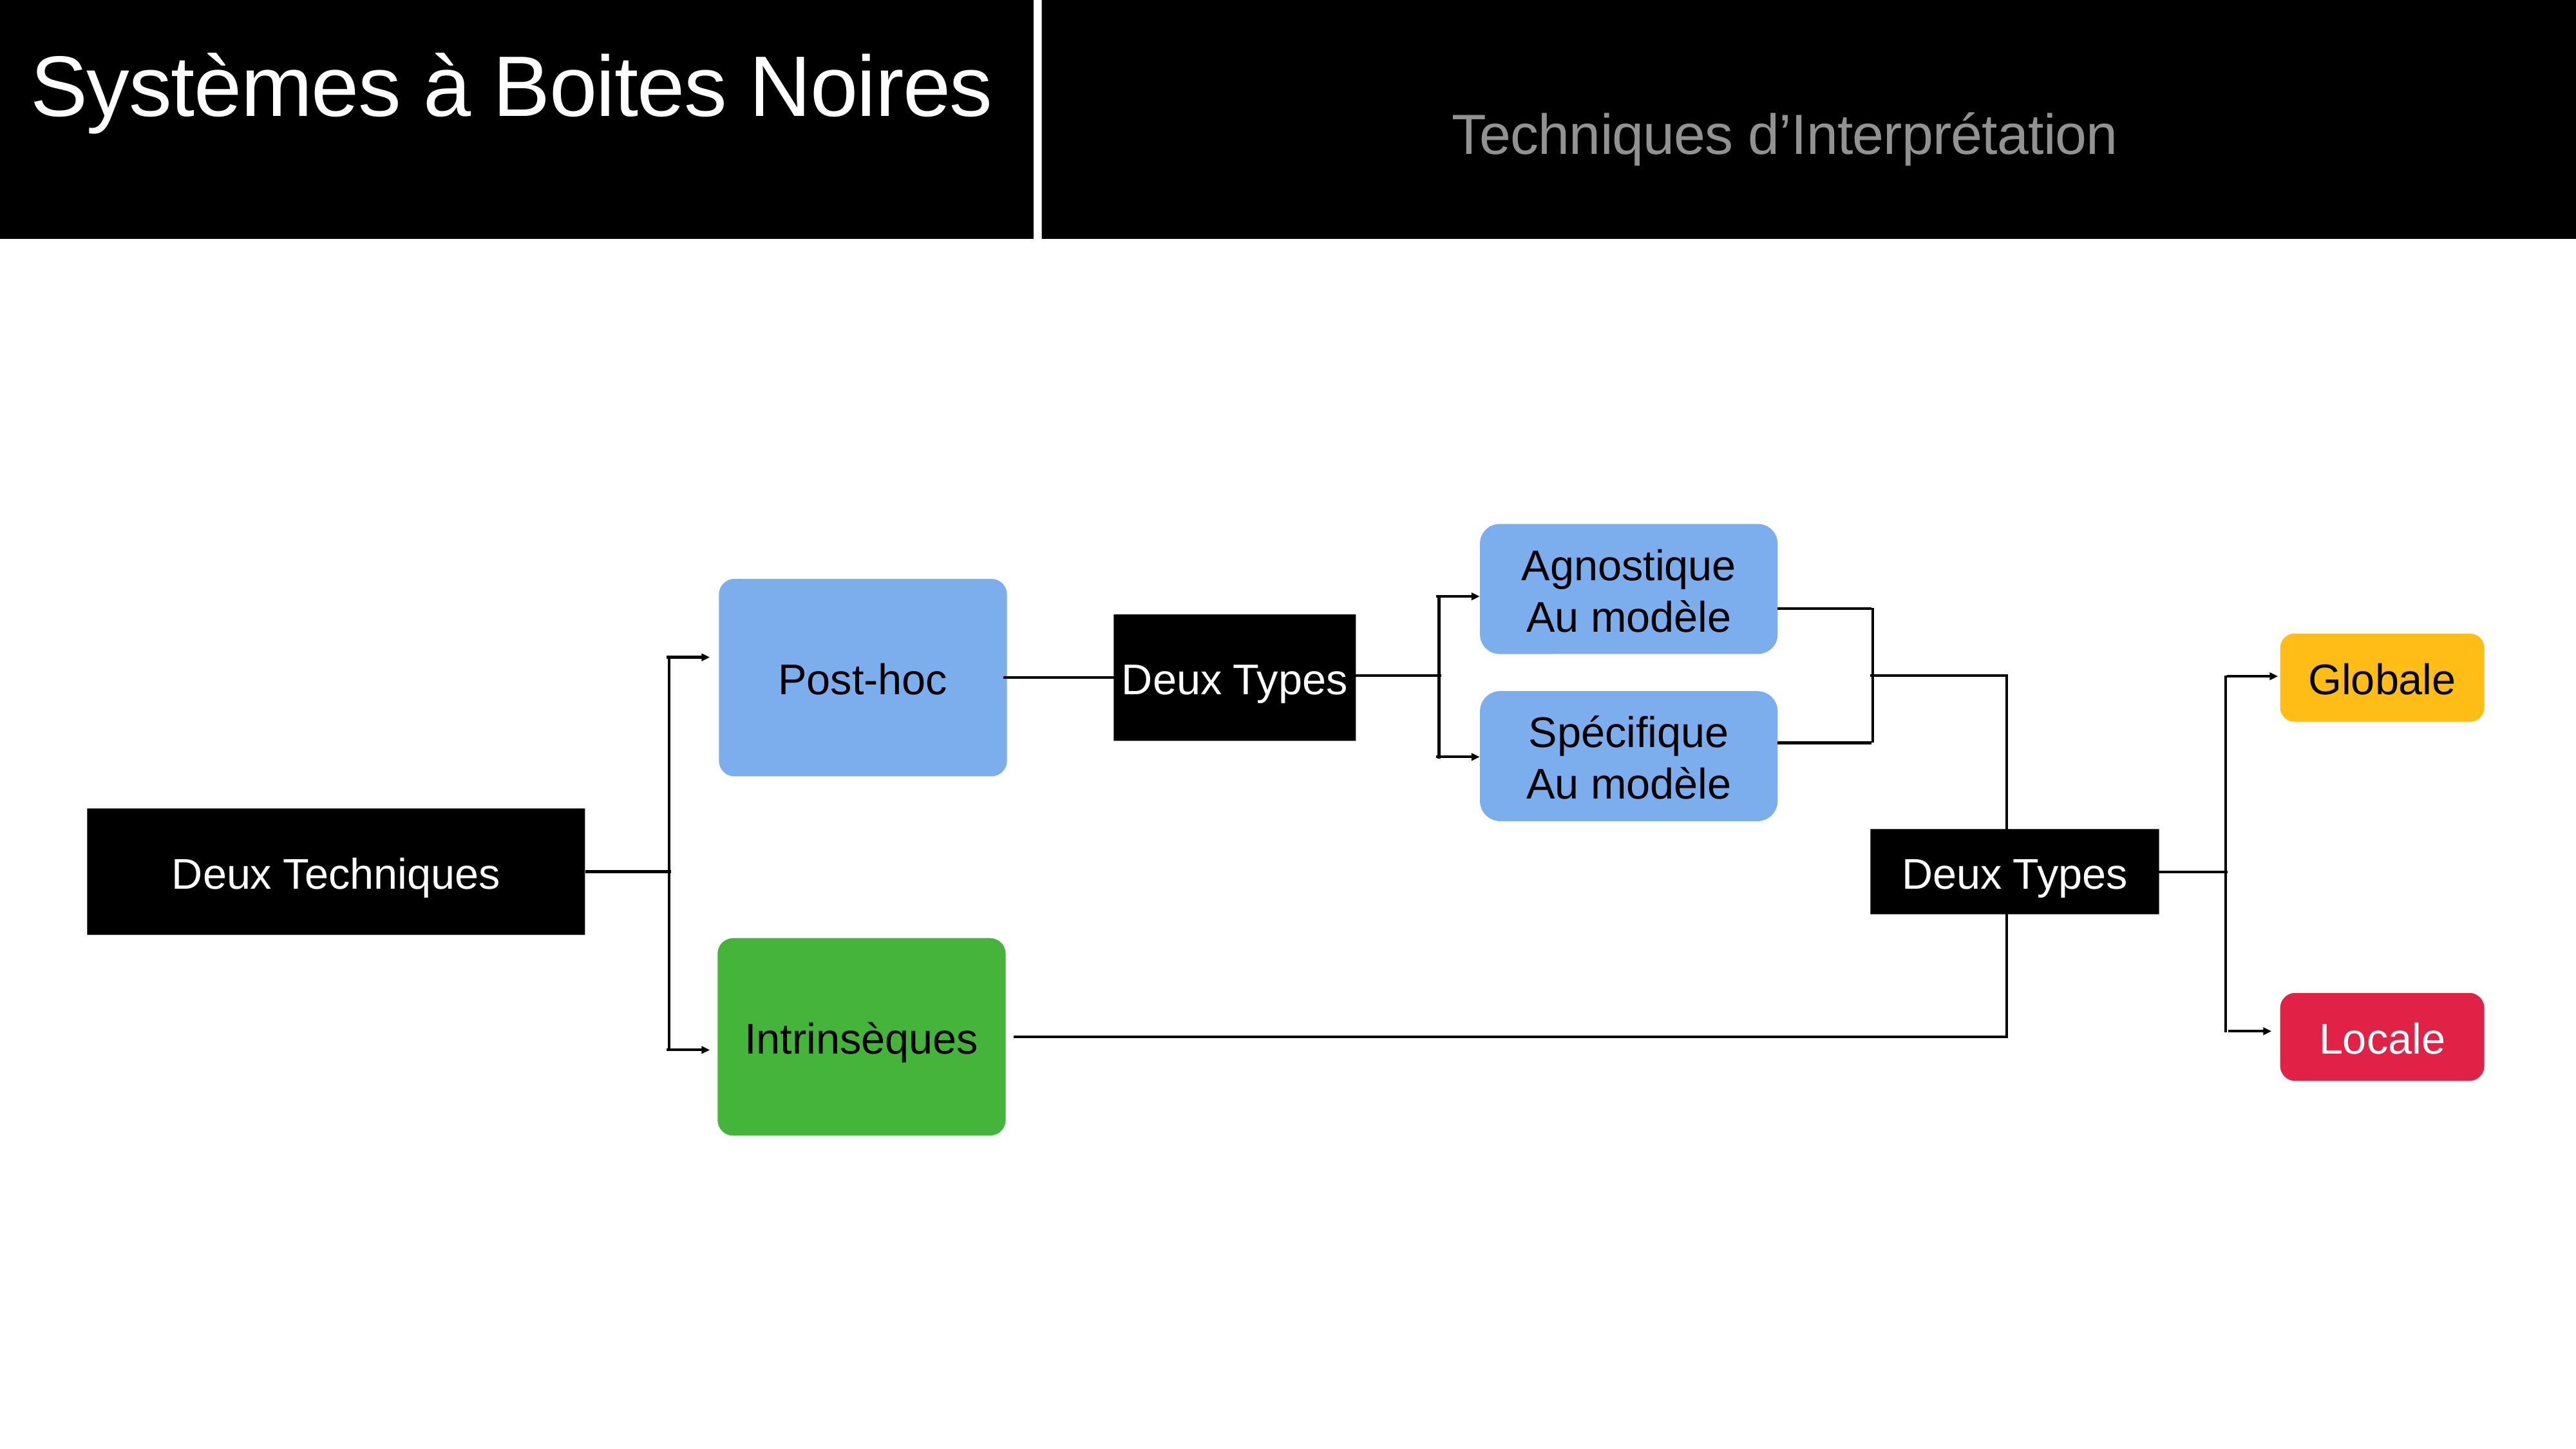

19

Systèmes à Boites Noires
Techniques d’Interprétation
Agnostique
Au modèle
Post-hoc

Deux Types
Globale

Spécifique
Au modèle

Deux Techniques
Deux Types

Intrinsèques
Locale